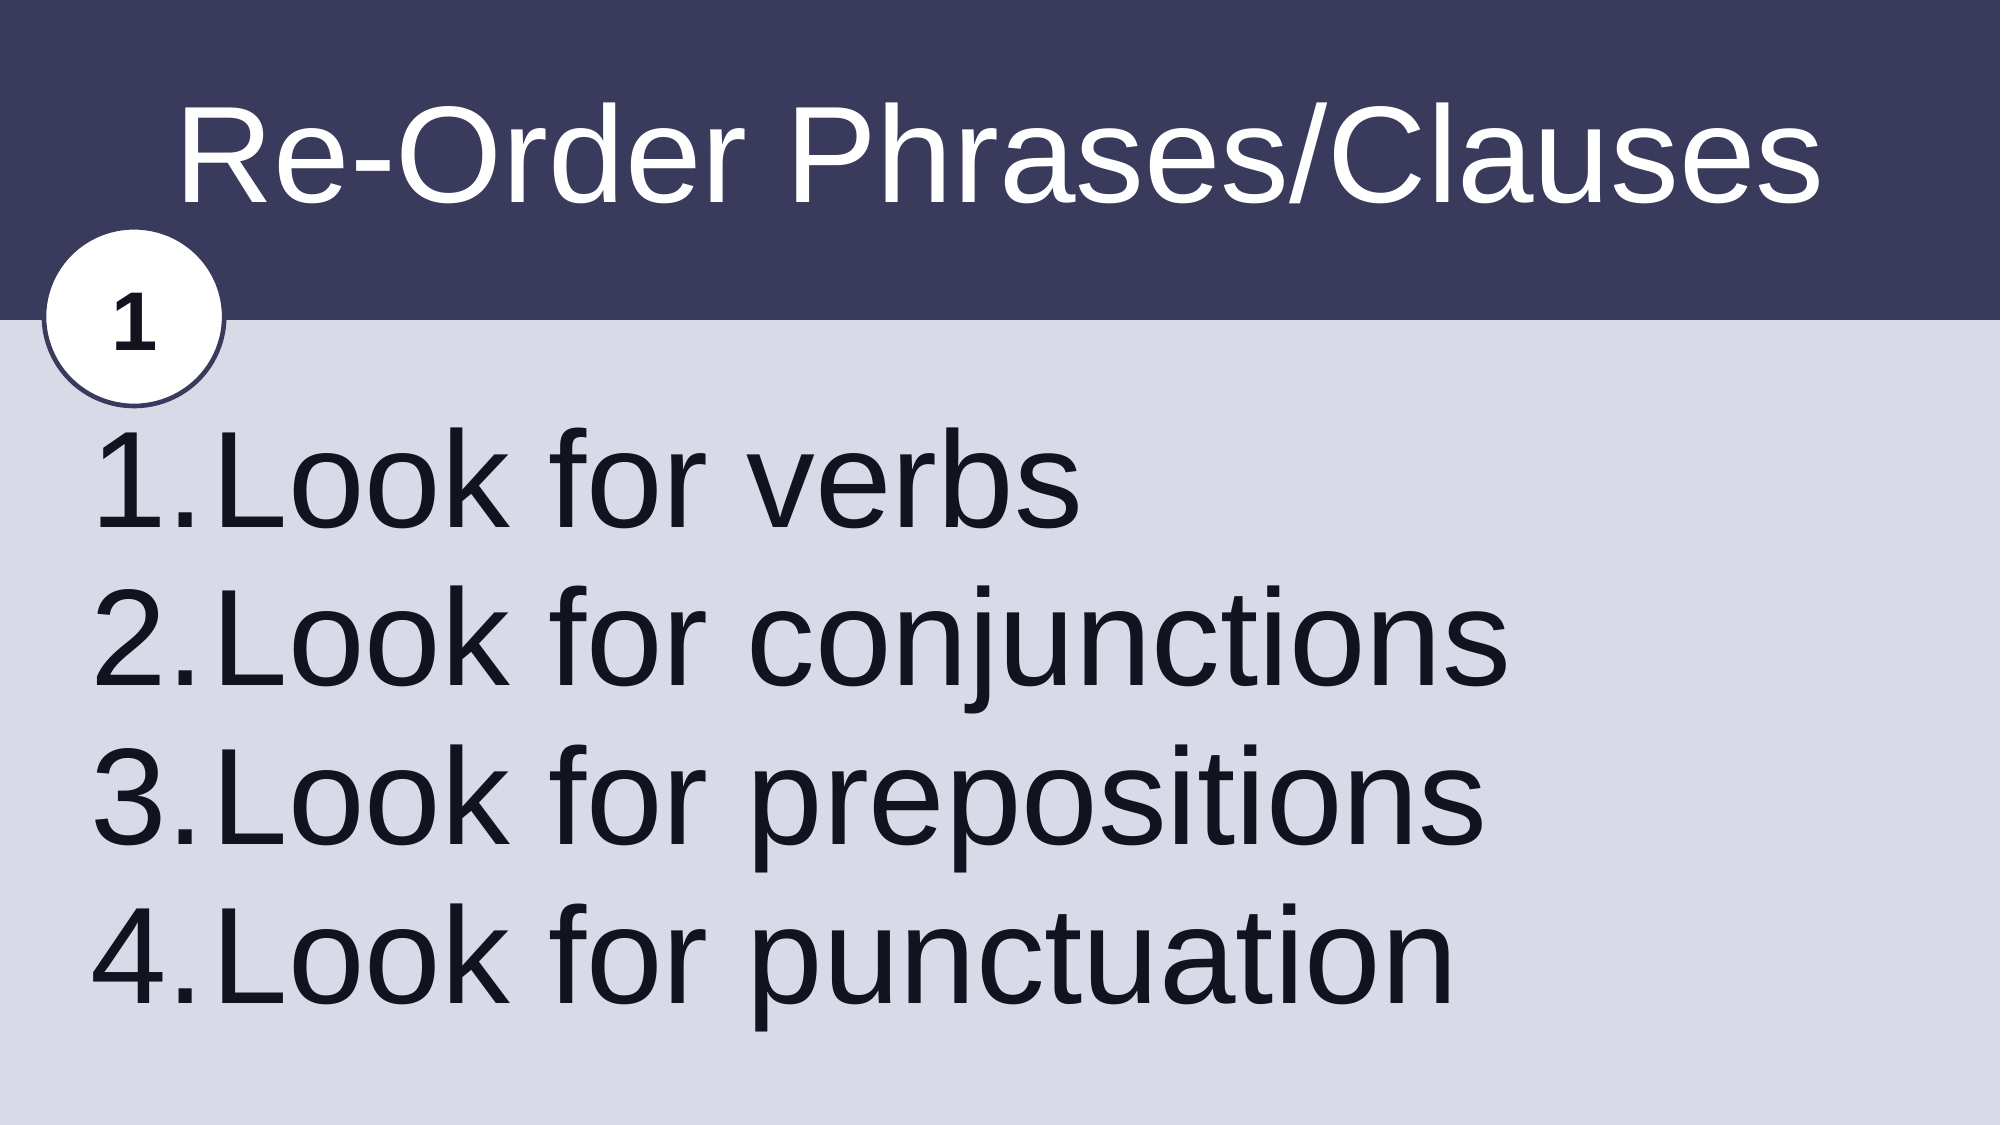

# Re-Order Phrases/Clauses
1
Look for verbs
Look for conjunctions
Look for prepositions
Look for punctuation